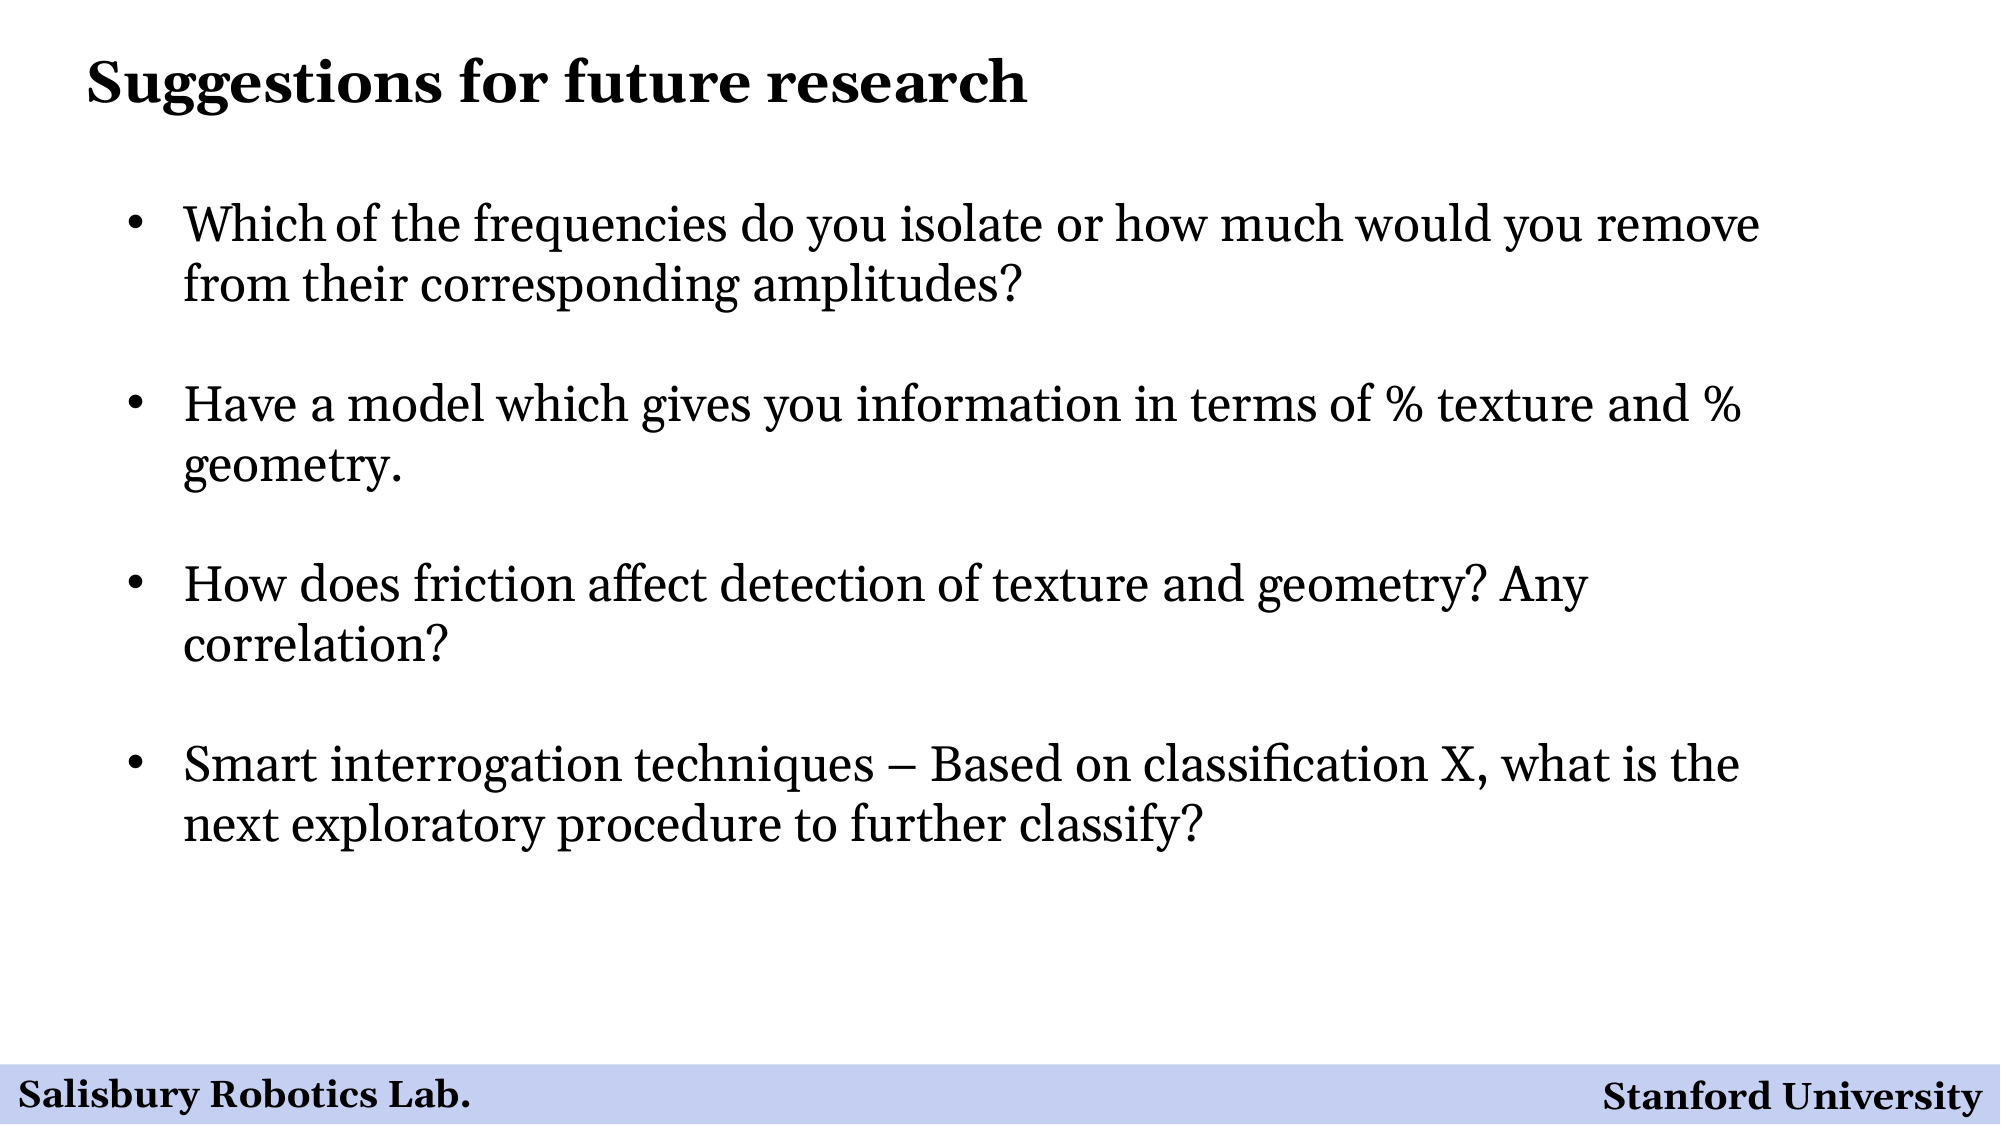

Suggestions for future research
Which of the frequencies do you isolate or how much would you remove from their corresponding amplitudes?

Have a model which gives you information in terms of % texture and % geometry.

How does friction affect detection of texture and geometry? Any correlation?

Smart interrogation techniques – Based on classification X, what is the next exploratory procedure to further classify?